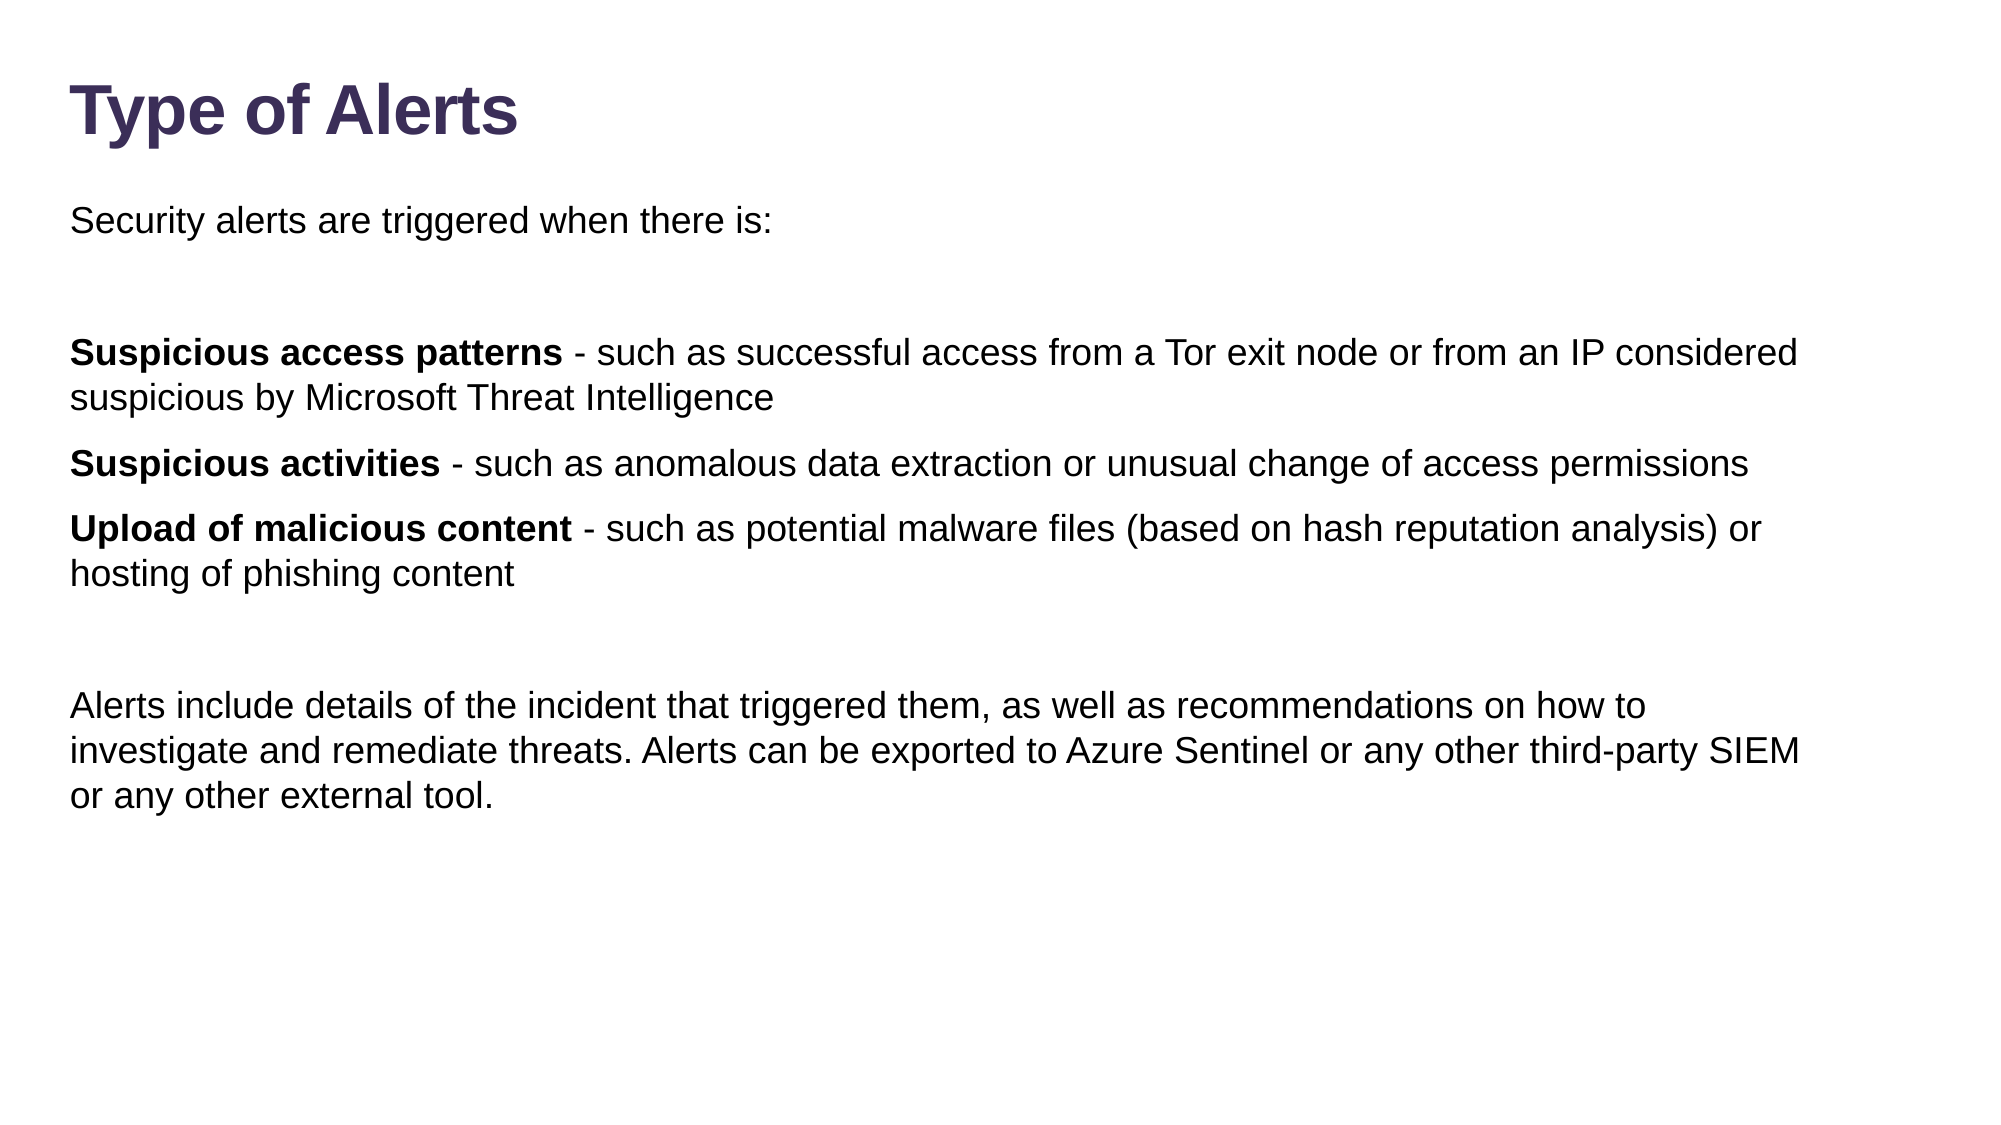

# Type of Alerts
Security alerts are triggered when there is:

Suspicious access patterns - such as successful access from a Tor exit node or from an IP considered suspicious by Microsoft Threat Intelligence
Suspicious activities - such as anomalous data extraction or unusual change of access permissions
Upload of malicious content - such as potential malware files (based on hash reputation analysis) or hosting of phishing content

Alerts include details of the incident that triggered them, as well as recommendations on how to investigate and remediate threats. Alerts can be exported to Azure Sentinel or any other third-party SIEM or any other external tool.